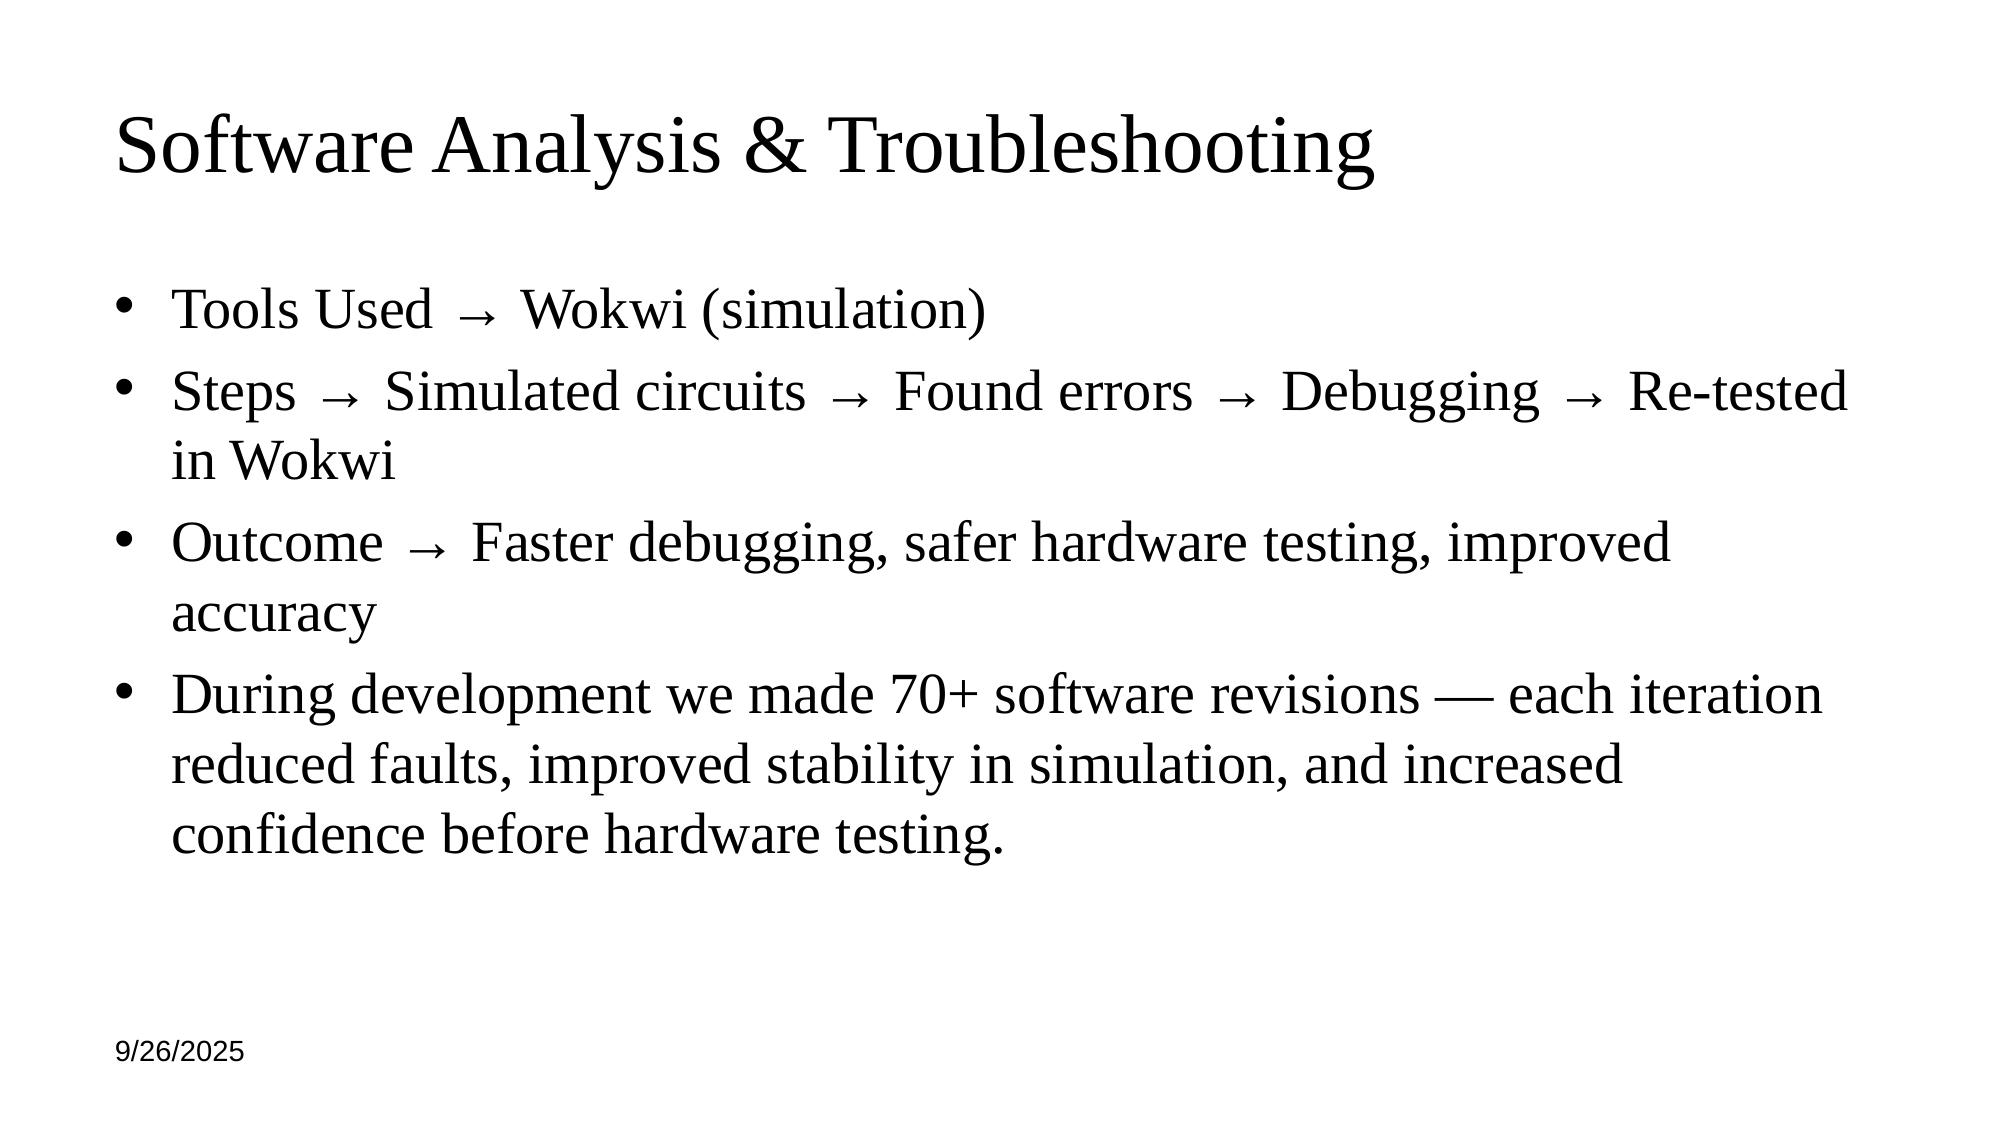

# Software Analysis & Troubleshooting
Tools Used → Wokwi (simulation)
Steps → Simulated circuits → Found errors → Debugging → Re-tested in Wokwi
Outcome → Faster debugging, safer hardware testing, improved accuracy
During development we made 70+ software revisions — each iteration reduced faults, improved stability in simulation, and increased confidence before hardware testing.
9/26/2025
5